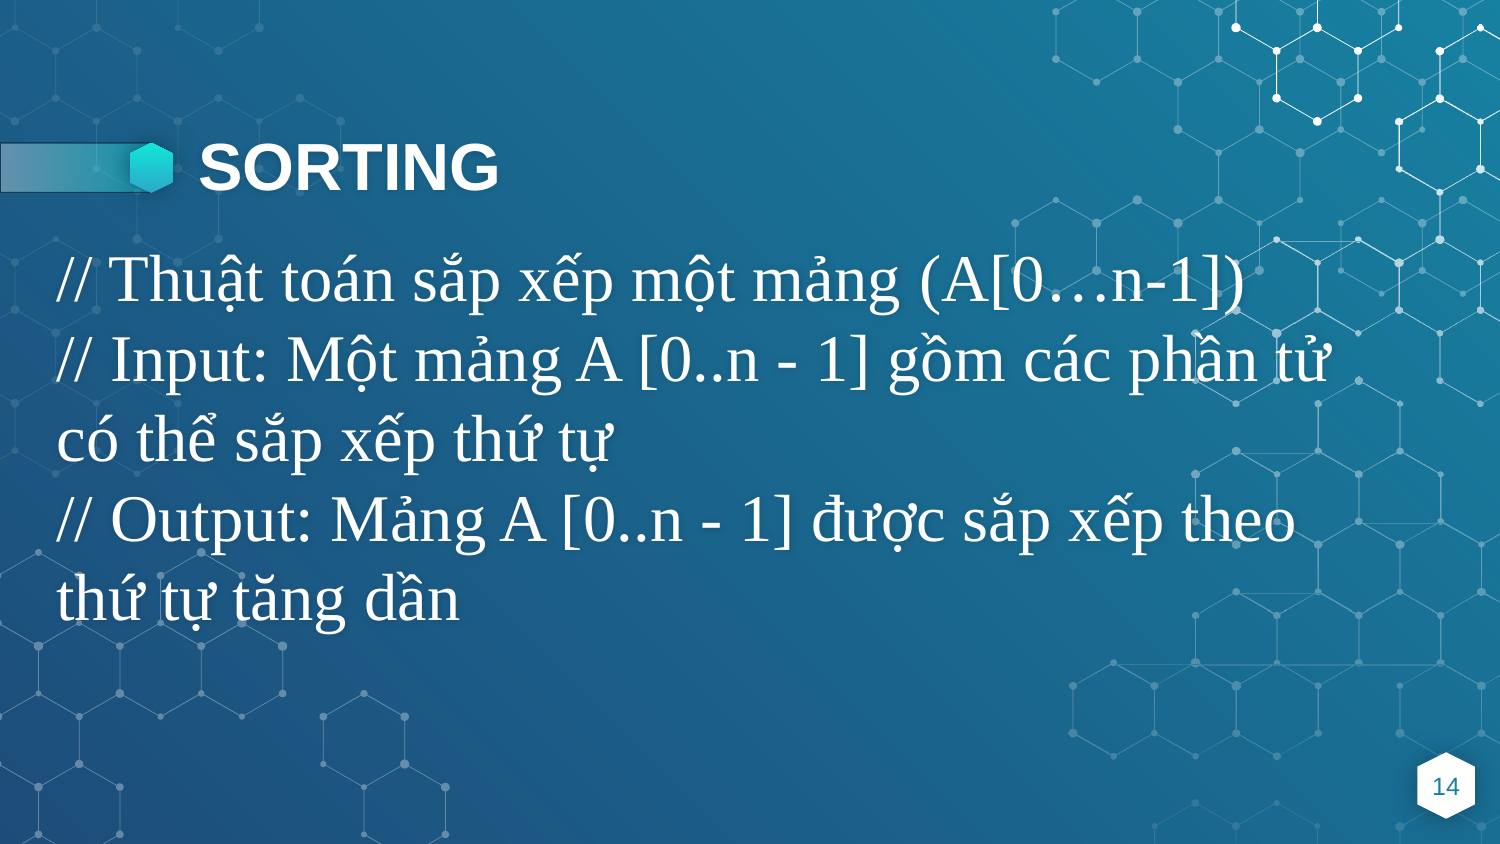

# SORTING
// Thuật toán sắp xếp một mảng (A[0…n-1])
// Input: Một mảng A [0..n - 1] gồm các phần tử có thể sắp xếp thứ tự
// Output: Mảng A [0..n - 1] được sắp xếp theo thứ tự tăng dần

14